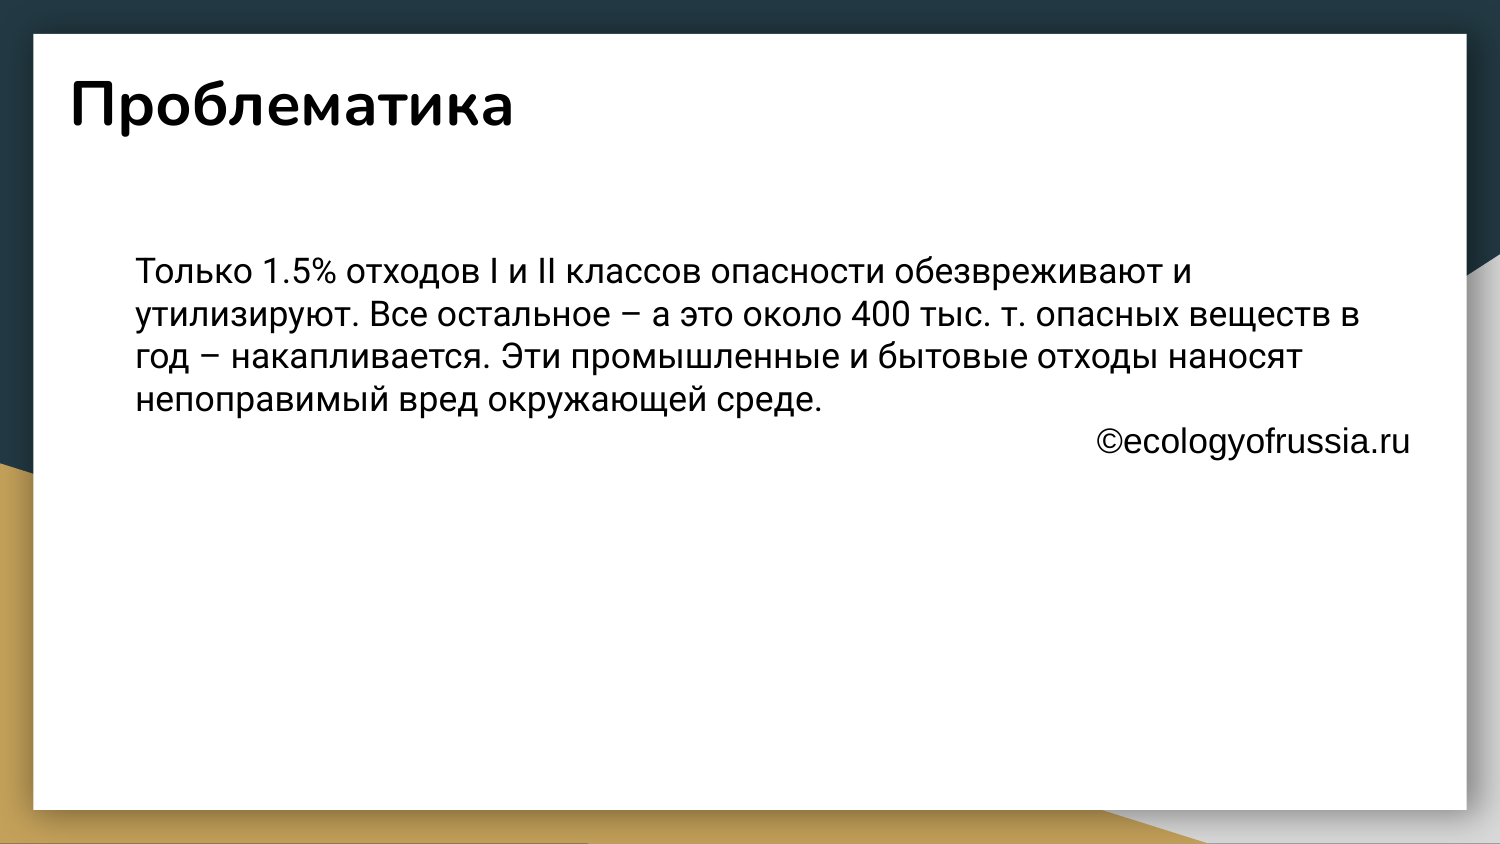

# Проблематика
Только 1.5% отходов I и II классов опасности обезвреживают и утилизируют. Все остальное – а это около 400 тыс. т. опасных веществ в год – накапливается. Эти промышленные и бытовые отходы наносят непоправимый вред окружающей среде.
©ecologyofrussia.ru